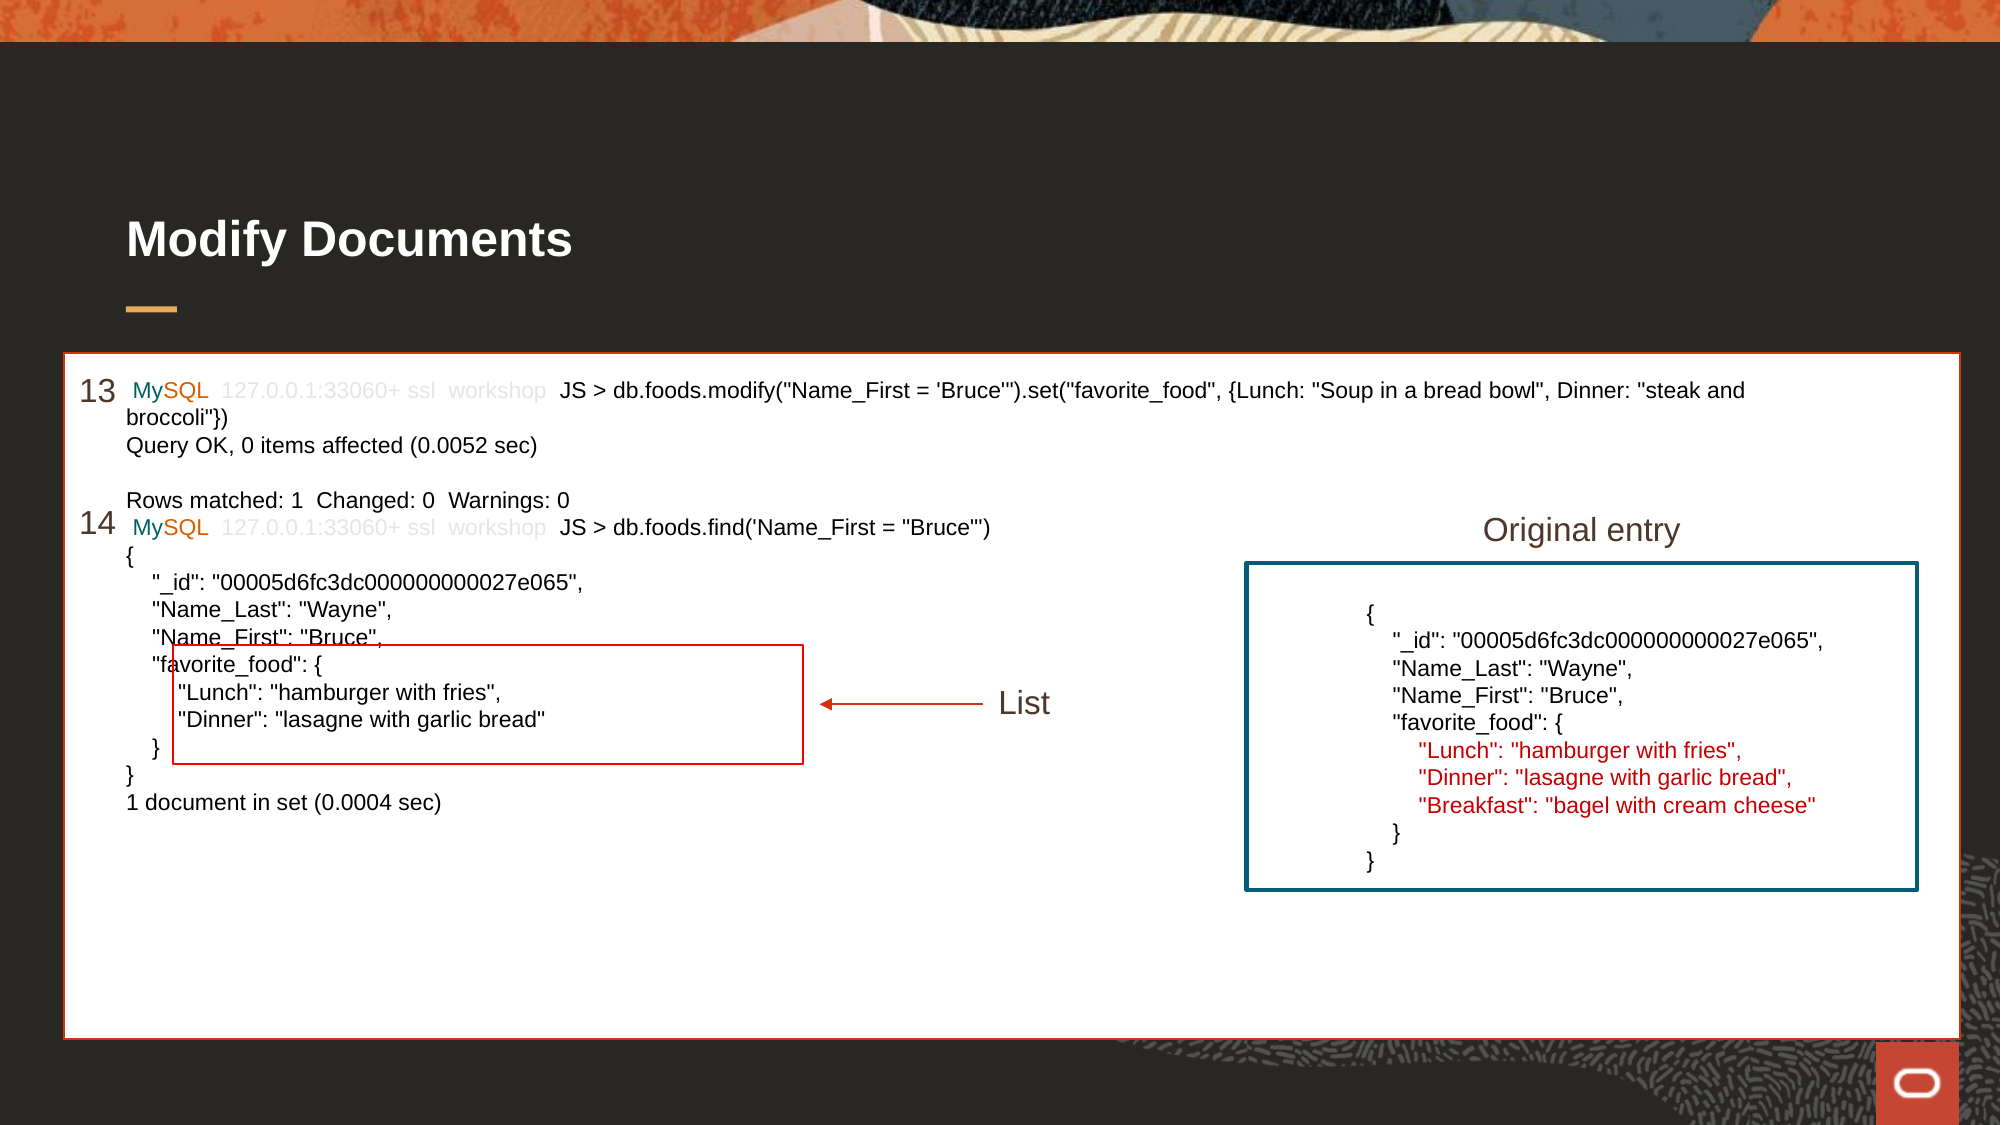

# Modify Documents

13

14
 MySQL  127.0.0.1:33060+ ssl  workshop  JS > db.foods.modify("Name_First = 'Bruce'").set("favorite_food", {Lunch: "Soup in a bread bowl", Dinner: "steak and broccoli"})
Query OK, 0 items affected (0.0052 sec)

Rows matched: 1  Changed: 0  Warnings: 0
 MySQL  127.0.0.1:33060+ ssl  workshop  JS > db.foods.find('Name_First = "Bruce"')
{
    "_id": "00005d6fc3dc000000000027e065",
    "Name_Last": "Wayne",
    "Name_First": "Bruce",
    "favorite_food": {
        "Lunch": "hamburger with fries",
        "Dinner": "lasagne with garlic bread"
    }
}
1 document in set (0.0004 sec)

Original entry

{
    "_id": "00005d6fc3dc000000000027e065",
    "Name_Last": "Wayne",
    "Name_First": "Bruce",
    "favorite_food": {
        "Lunch": "hamburger with fries",
        "Dinner": "lasagne with garlic bread",
        "Breakfast": "bagel with cream cheese"
    }
}

List

64